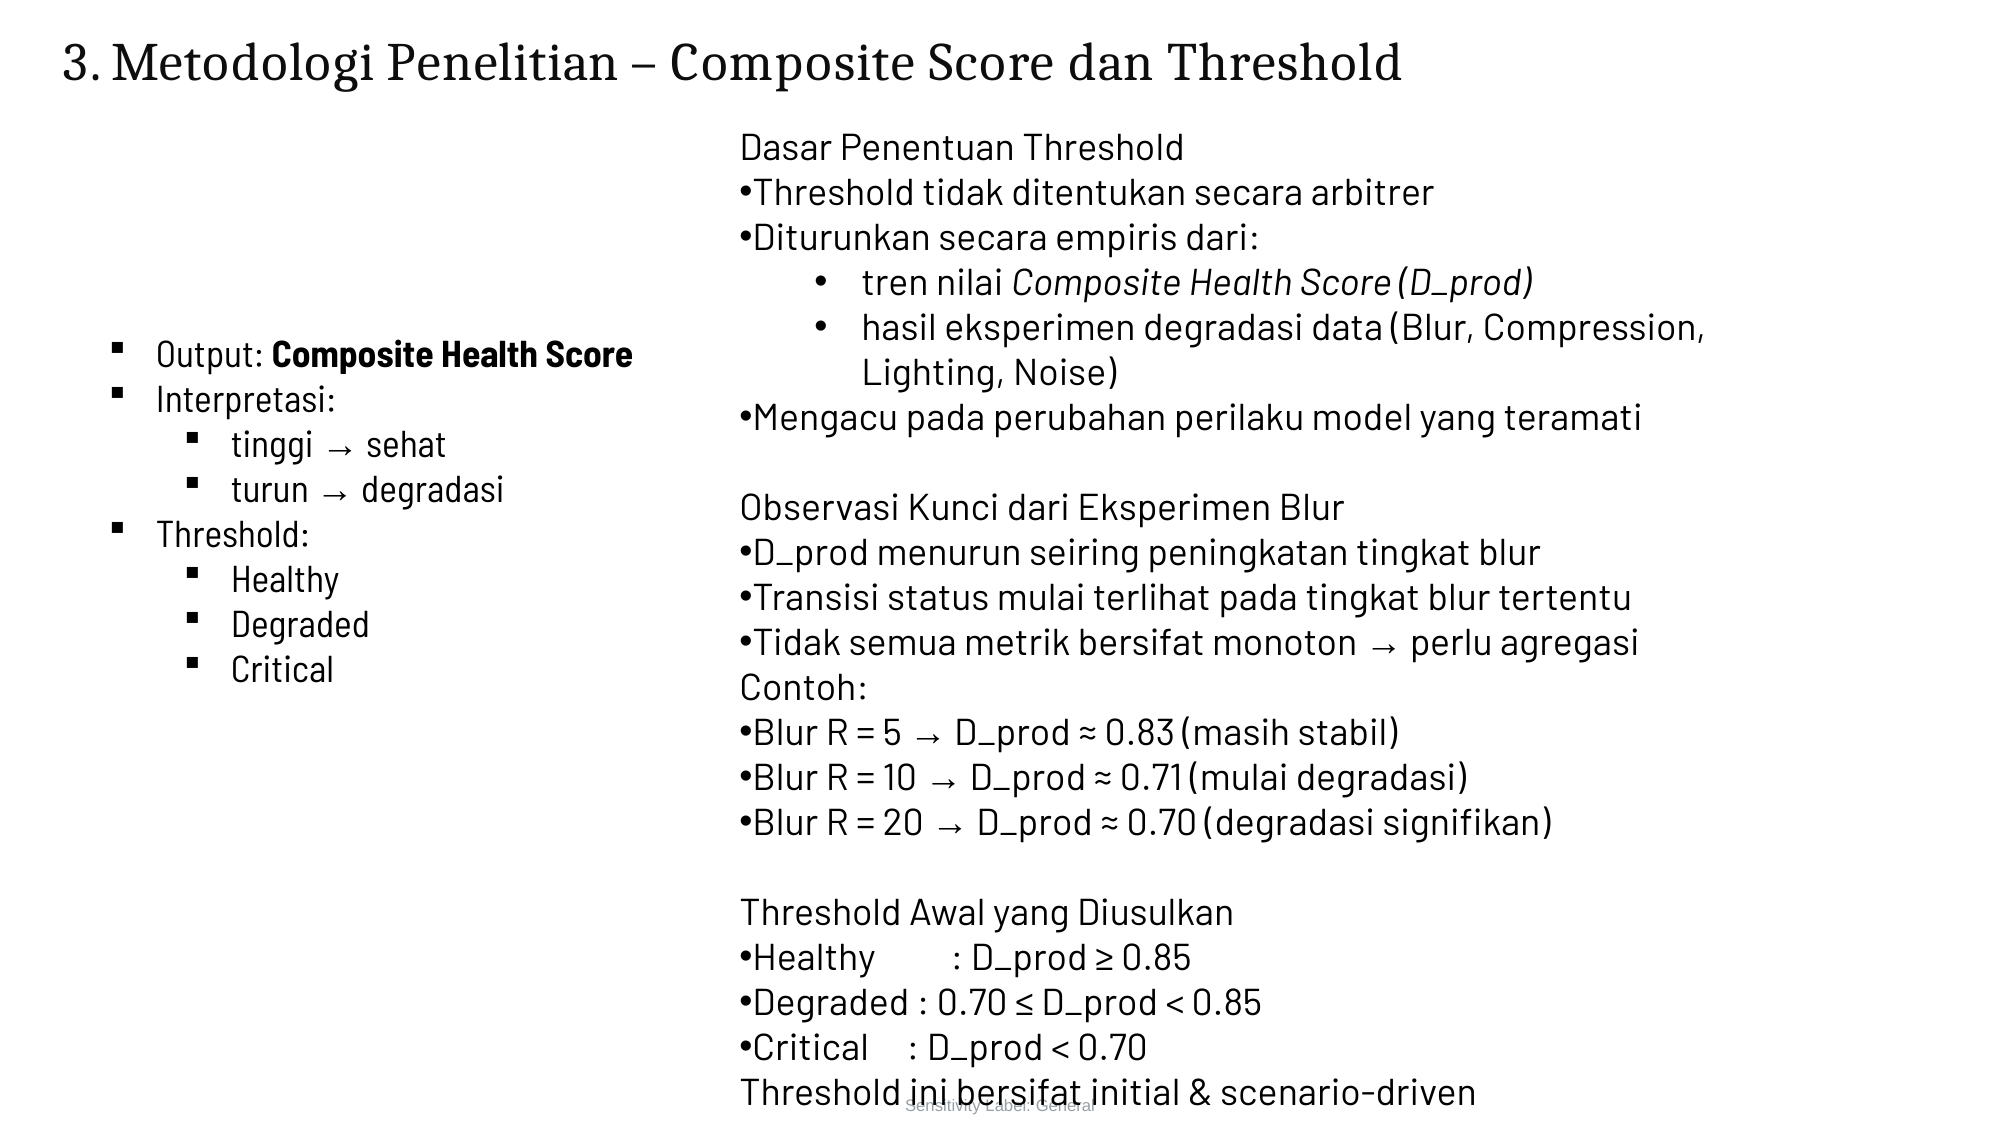

3. Metodologi Penelitian – Composite Score dan Threshold
Dasar Penentuan Threshold
Threshold tidak ditentukan secara arbitrer
Diturunkan secara empiris dari:
tren nilai Composite Health Score (D_prod)
hasil eksperimen degradasi data (Blur, Compression, Lighting, Noise)
Mengacu pada perubahan perilaku model yang teramati
Observasi Kunci dari Eksperimen Blur
D_prod menurun seiring peningkatan tingkat blur
Transisi status mulai terlihat pada tingkat blur tertentu
Tidak semua metrik bersifat monoton → perlu agregasi
Contoh:
Blur R = 5 → D_prod ≈ 0.83 (masih stabil)
Blur R = 10 → D_prod ≈ 0.71 (mulai degradasi)
Blur R = 20 → D_prod ≈ 0.70 (degradasi signifikan)
Threshold Awal yang Diusulkan
Healthy  : D_prod ≥ 0.85
Degraded : 0.70 ≤ D_prod < 0.85
Critical : D_prod < 0.70
Threshold ini bersifat initial & scenario-driven
Output: Composite Health Score
Interpretasi:
tinggi → sehat
turun → degradasi
Threshold:
Healthy
Degraded
Critical